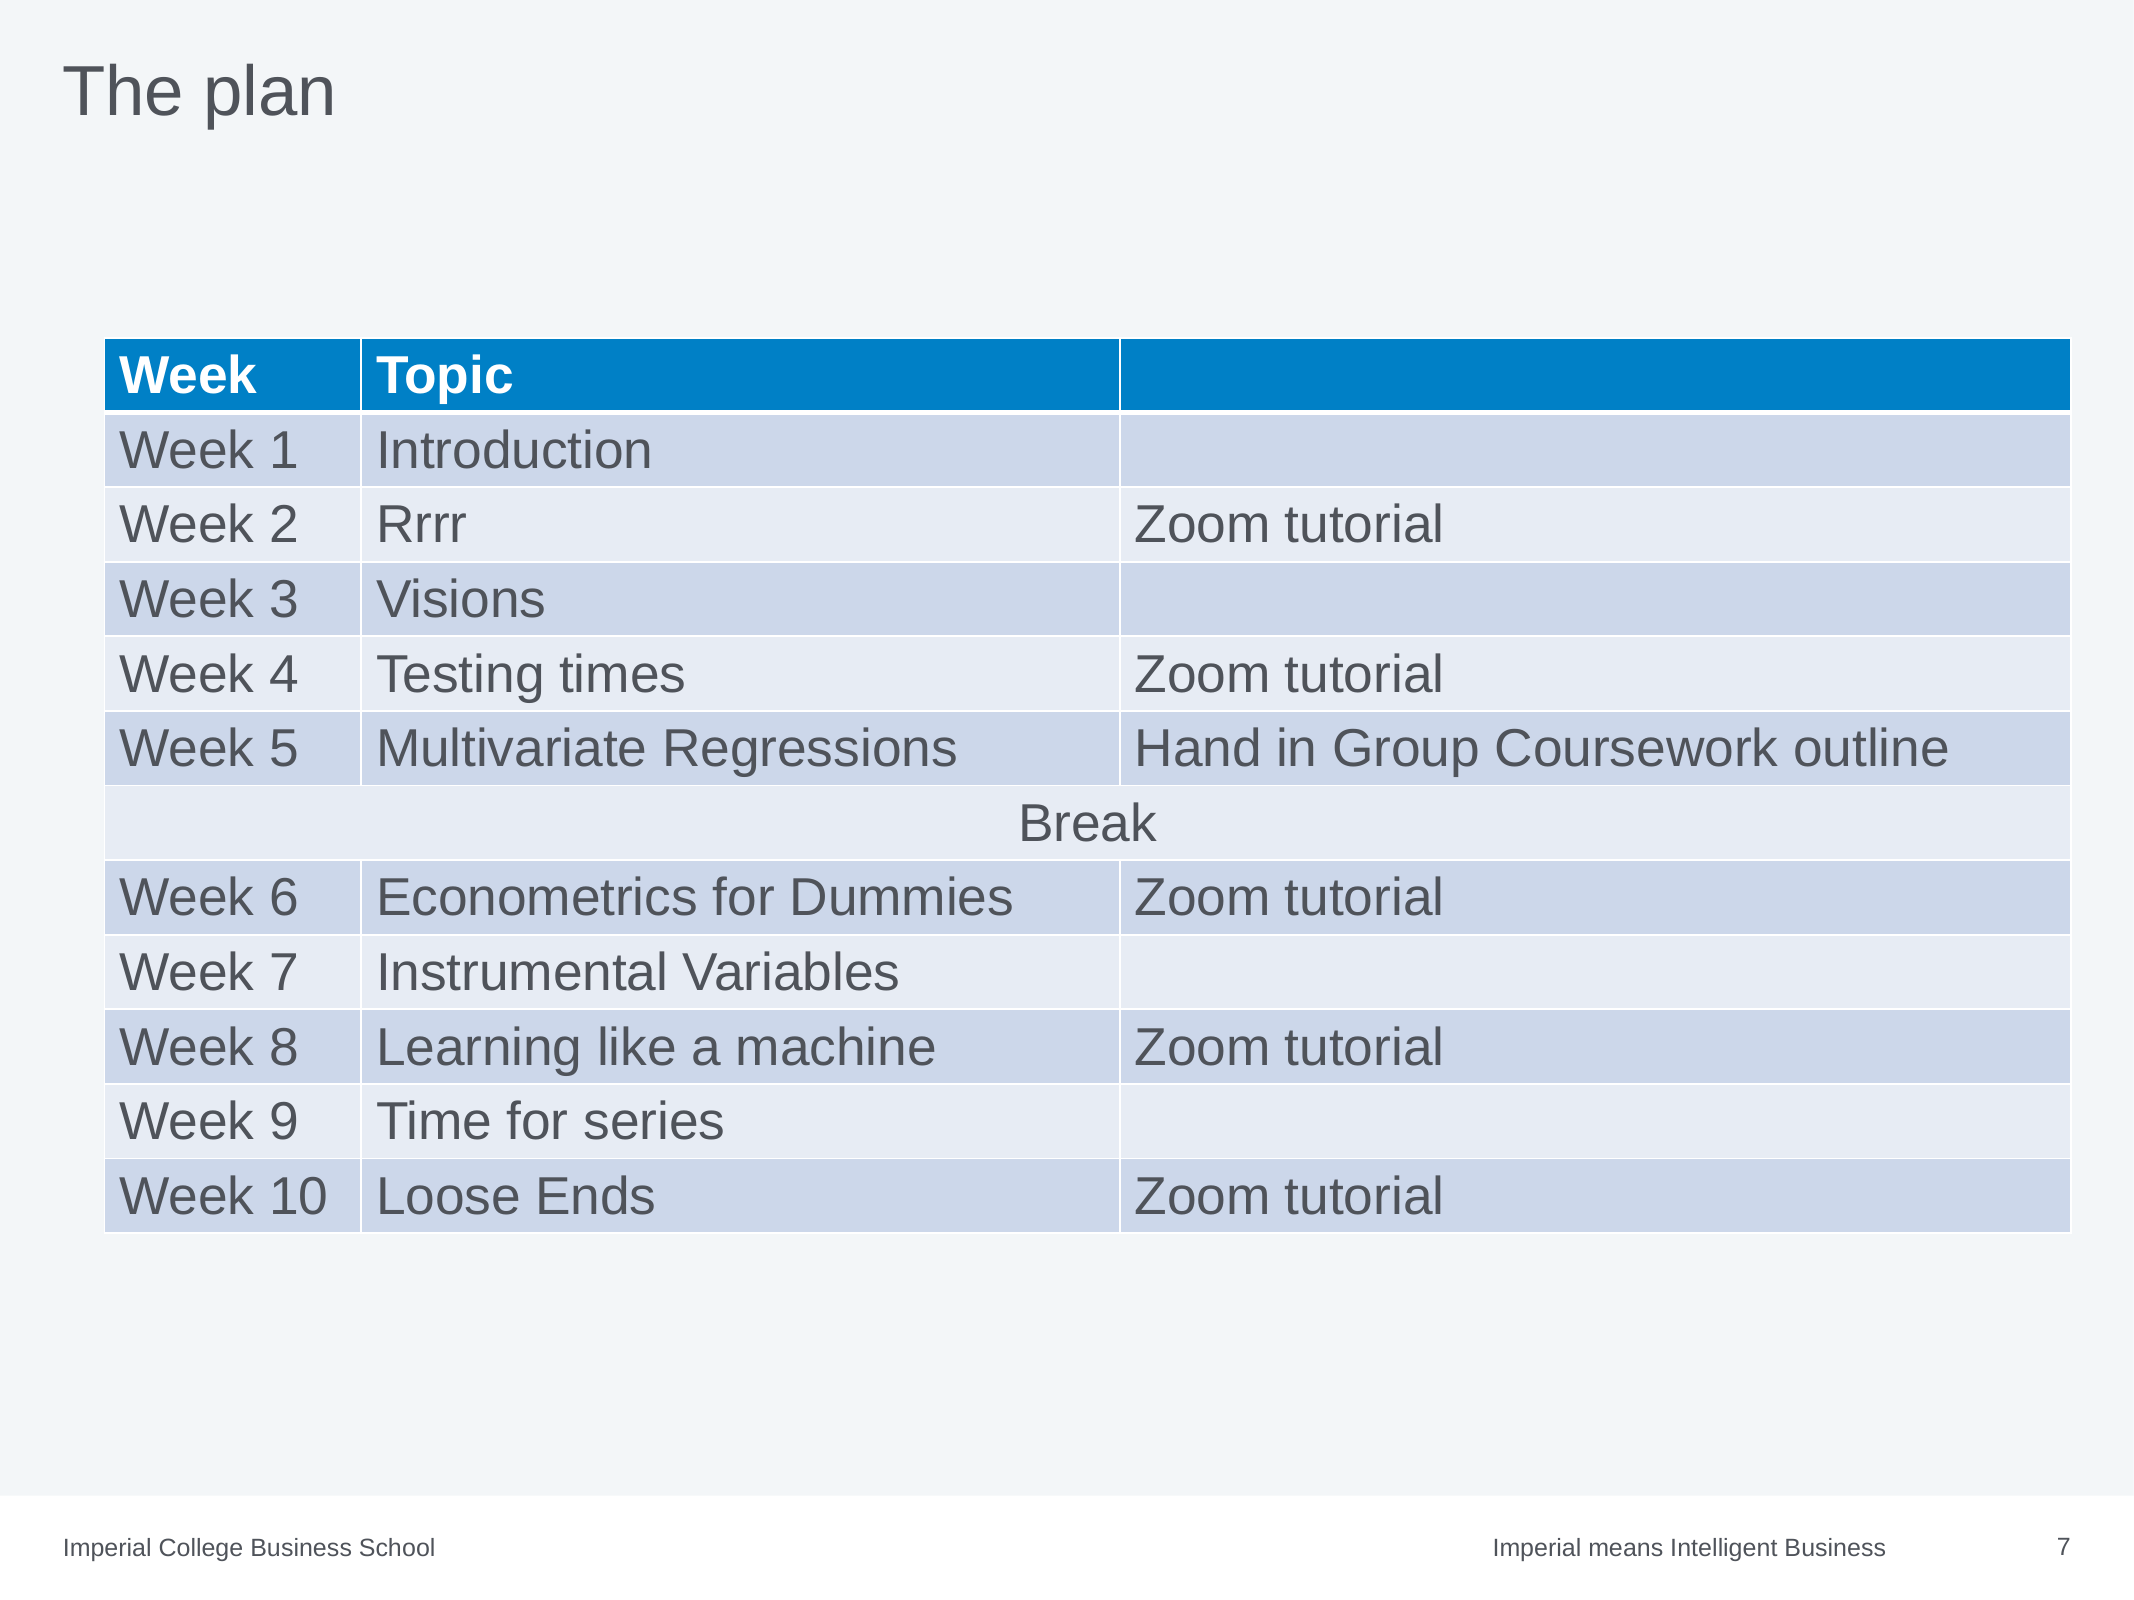

# The plan
| Week | Topic |  |
| --- | --- | --- |
| Week 1 | Introduction |  |
| Week 2 | Rrrr | Zoom tutorial |
| Week 3 | Visions |  |
| Week 4 | Testing times | Zoom tutorial |
| Week 5 | Multivariate Regressions | Hand in Group Coursework outline |
| Break |  |  |
| Week 6 | Econometrics for Dummies | Zoom tutorial |
| Week 7 | Instrumental Variables |  |
| Week 8 | Learning like a machine | Zoom tutorial |
| Week 9 | Time for series |  |
| Week 10 | Loose Ends | Zoom tutorial |